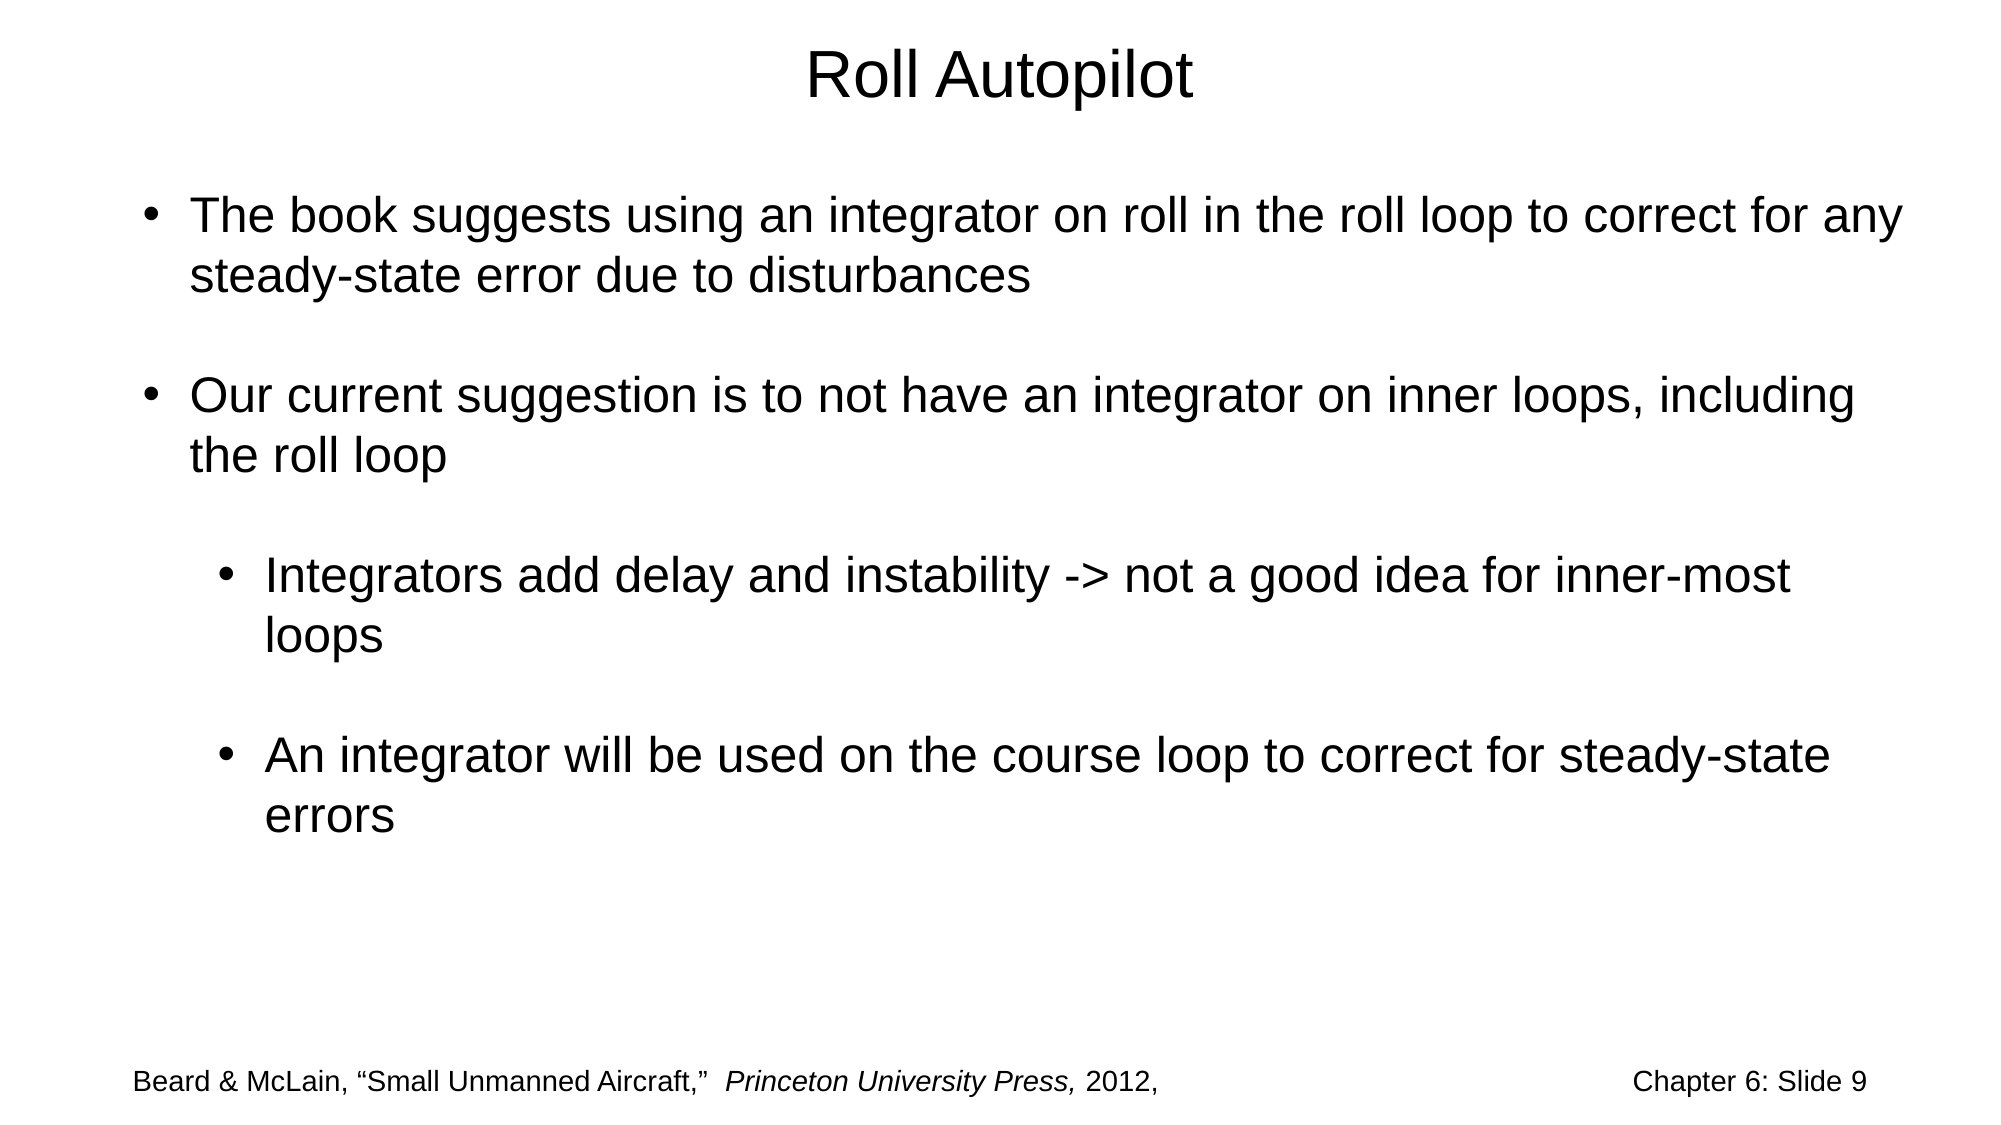

# Roll Autopilot
The book suggests using an integrator on roll in the roll loop to correct for any steady-state error due to disturbances

Our current suggestion is to not have an integrator on inner loops, including the roll loop

Integrators add delay and instability -> not a good idea for inner-most loops

An integrator will be used on the course loop to correct for steady-state errors